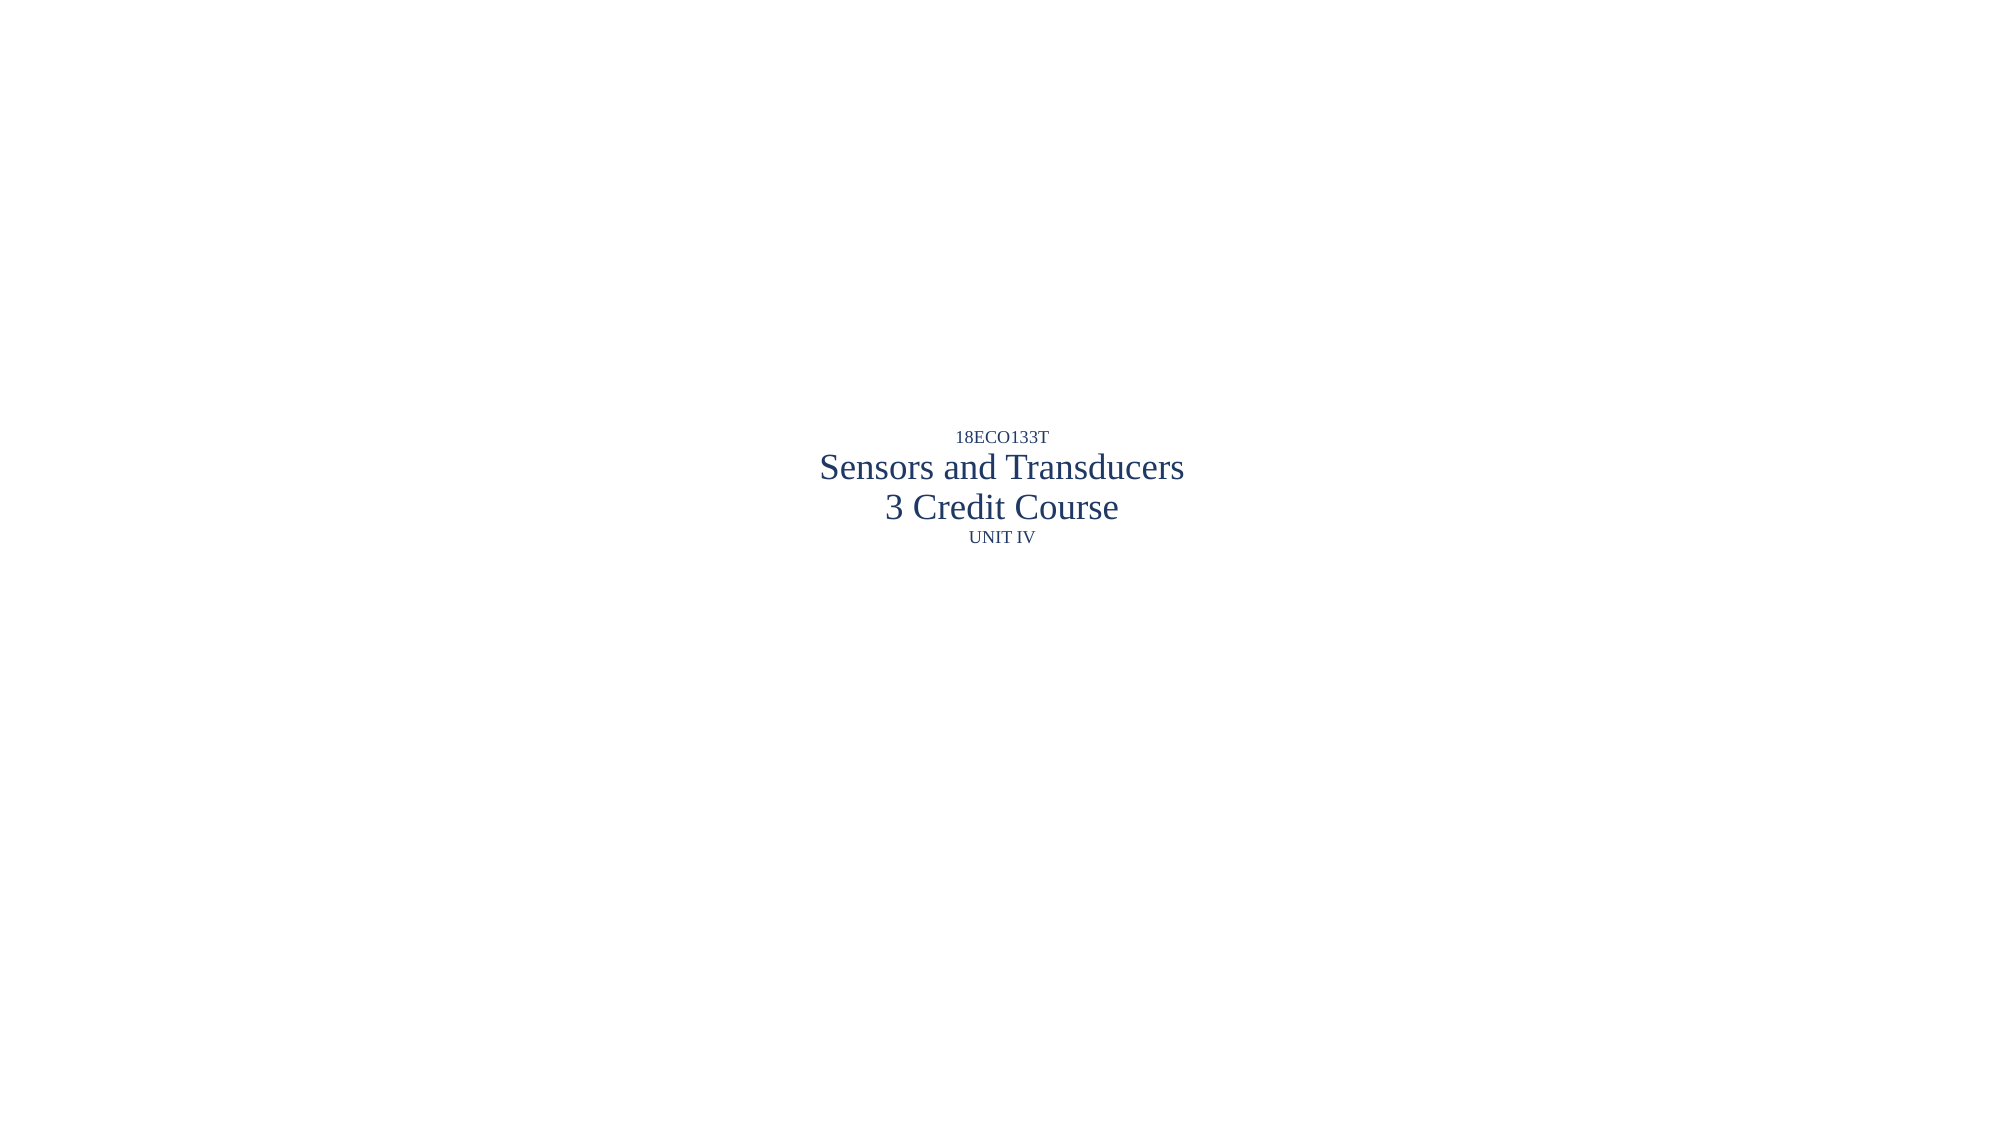

# 18ECO133T Sensors and Transducers 3 Credit Course UNIT IV